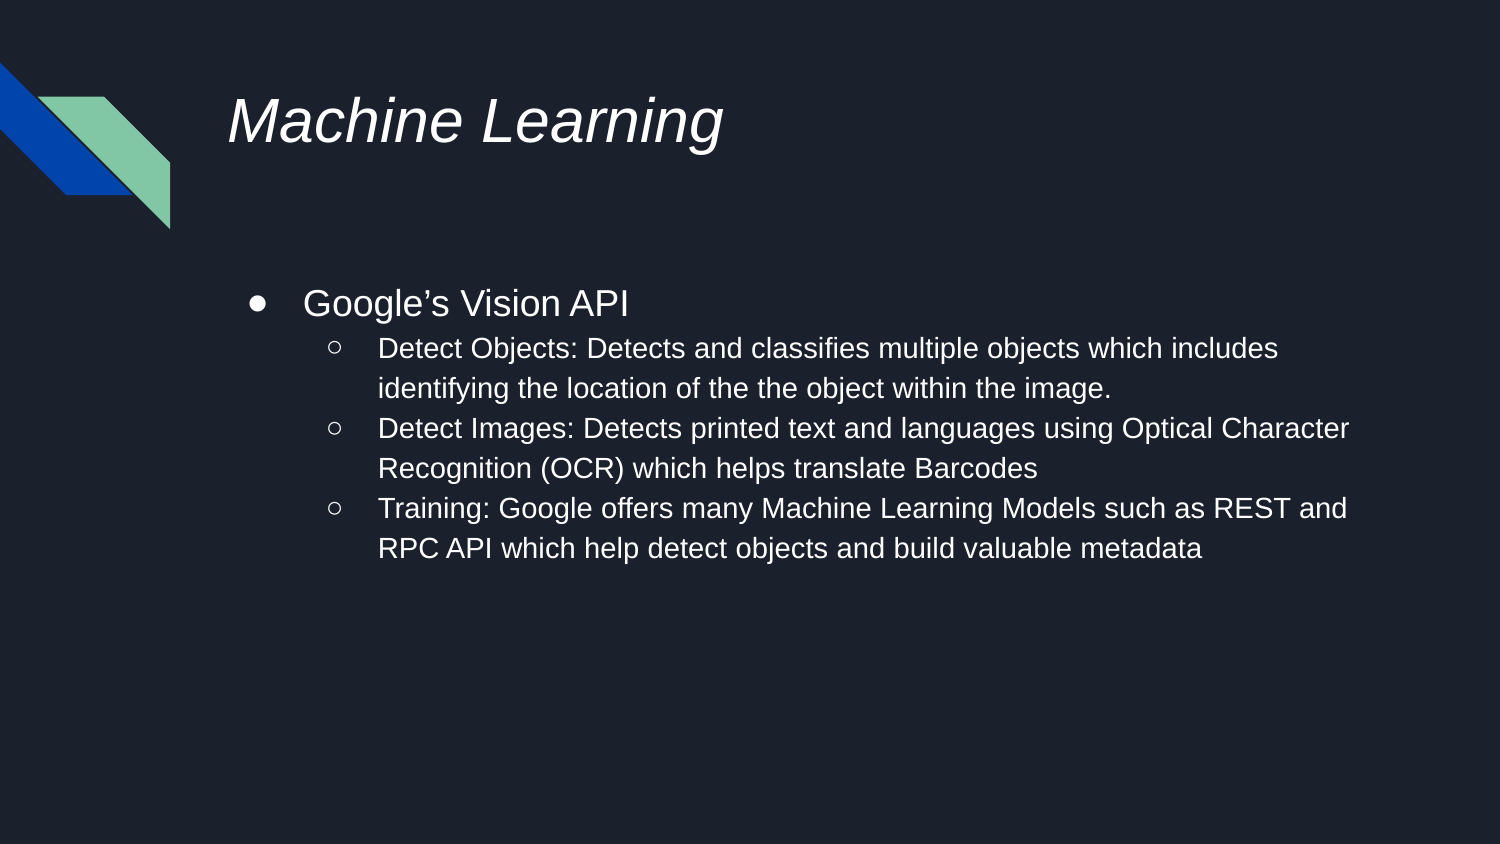

# Machine Learning
Google’s Vision API
Detect Objects: Detects and classifies multiple objects which includes identifying the location of the the object within the image.
Detect Images: Detects printed text and languages using Optical Character Recognition (OCR) which helps translate Barcodes
Training: Google offers many Machine Learning Models such as REST and RPC API which help detect objects and build valuable metadata